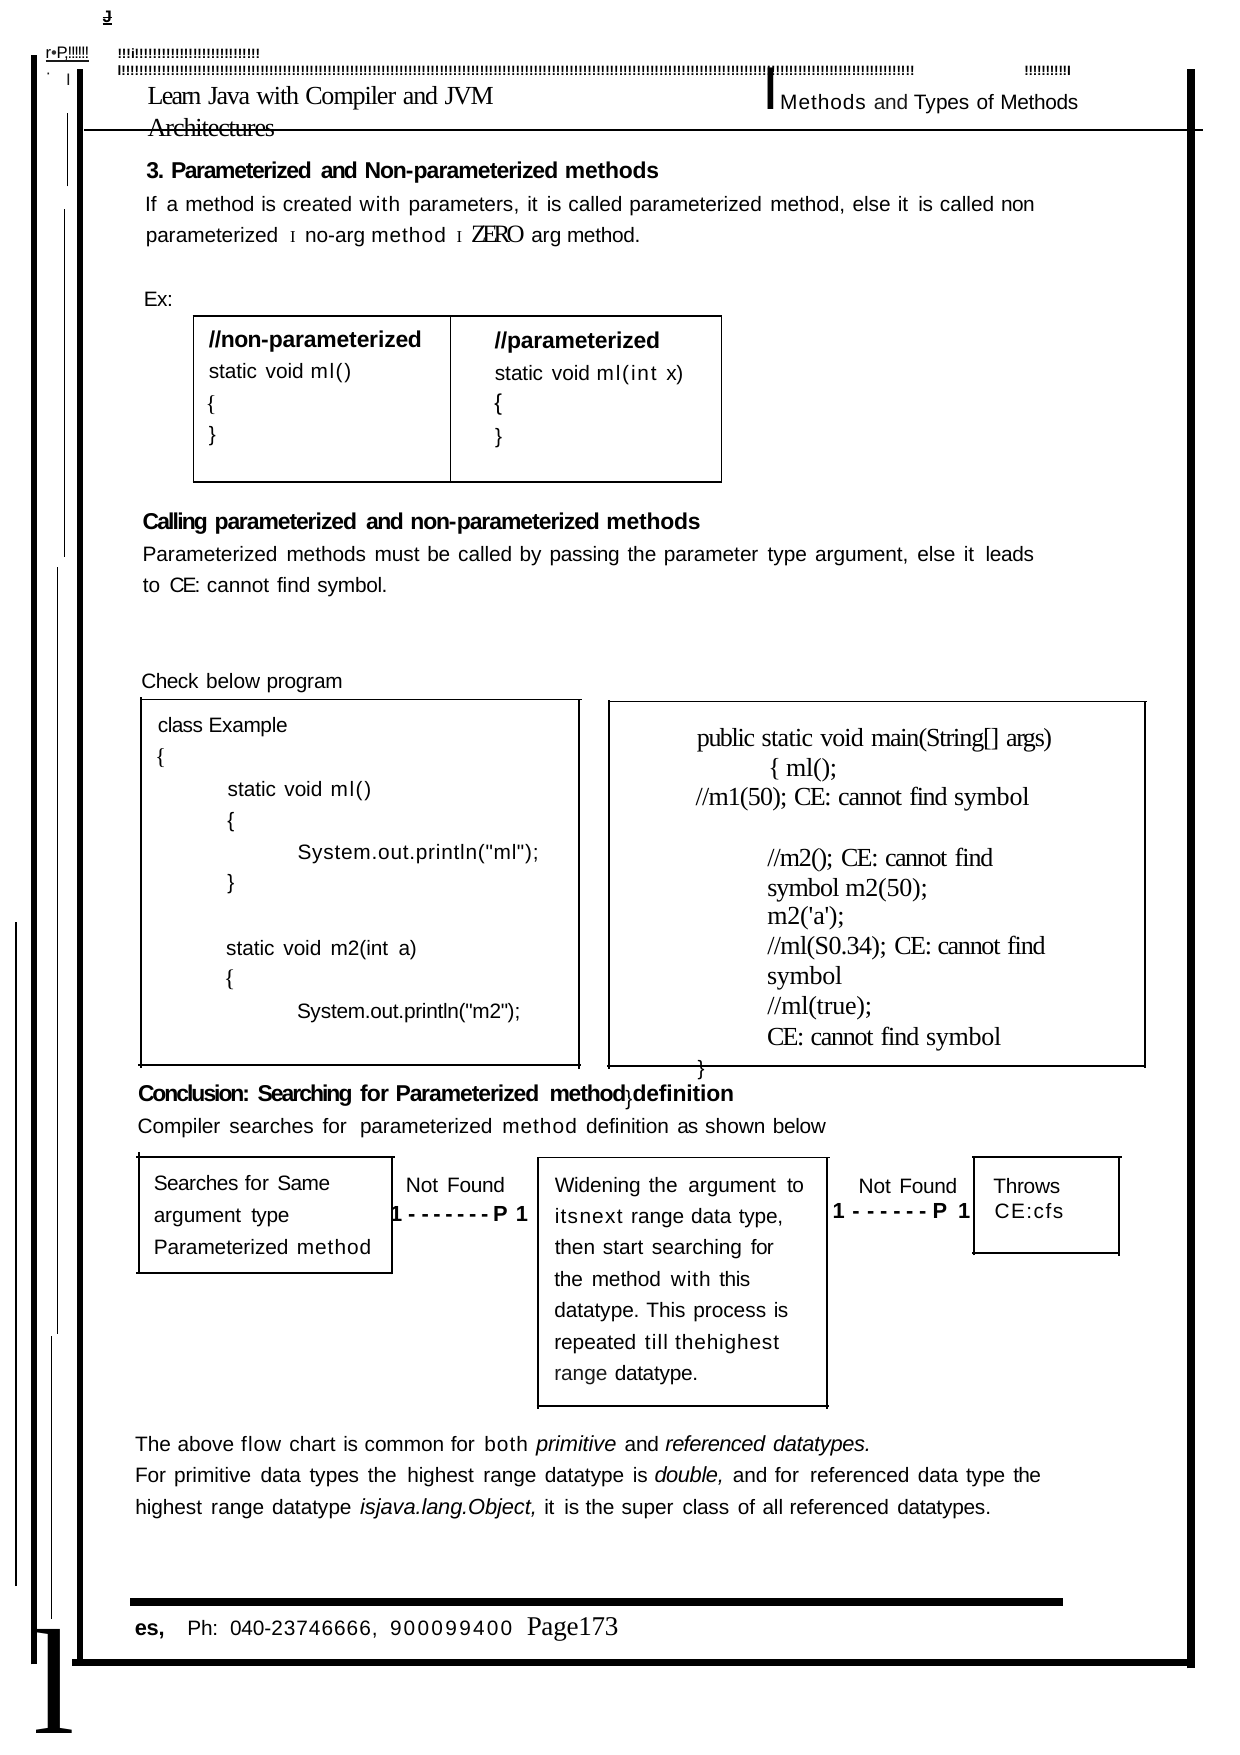

J
r•P,!!!!!!·
!!!i!!!!!!!!!!!!!!!!!!!!!!!!!!!!l!!!!!!!!!!!!!!!!!!!!!!!!!!!!!!!!!!!!!!!!!!!!!!!!!!!!!!!!!!!!!!!!!!!!!!!!!!!!!!!!!!!!!!!!!!!!!!!!!!!!!!!!!!!!!!!!!!!!!!!!!!!!!!!!!!!!!!!!!!!!!!!!!!!!!!!!!!!!!!!!!!!!!!!!!!!!!!!!!        !!!!!!!!!!I
IMethods and Types of Methods

I

Learn Java with Compiler and JVM Architectures

3. Parameterized and Non-parameterized methods
If a method is created with parameters, it is called parameterized method, else it is called non­ parameterized I no-arg method I ZERO arg method.

Ex:

| //non-parameterized | //parameterized |
| --- | --- |
| static void ml() | static void ml(int x) |
| { | { |
| } | } |
Calling parameterized and non-parameterized methods
Parameterized methods must be called by passing the parameter type argument, else it leads to CE: cannot find symbol.

Check below program

class Example
{
static void ml()
{
System.out.println("ml");
}

static void m2(int a)
{
System.out.println("m2");
public static void main(String[] args){ ml();
//m1(50); CE: cannot find symbol

//m2(); CE: cannot find symbol m2(50);
m2('a');
//ml(S0.34); CE: cannot find symbol
//ml(true);	CE: cannot find symbol
}
}

Conclusion: Searching for Parameterized method definition
Compiler searches for parameterized method definition as shown below

Searches for Same argument type Parameterized method
Widening the argument to itsnext range data type, then start searching for
the method with this datatype. This process is repeated till thehighest range datatype.
Not Found
Not Found	Throws
1------P1 CE:cfs
1-------P1
The above flow chart is common for both primitive and referenced datatypes.
For primitive data types the highest range datatype is double, and for referenced data type the highest range datatype isjava.lang.Object, it is the super class of all referenced datatypes.
l
es,  Ph: 040-23746666, 900099400 Page173